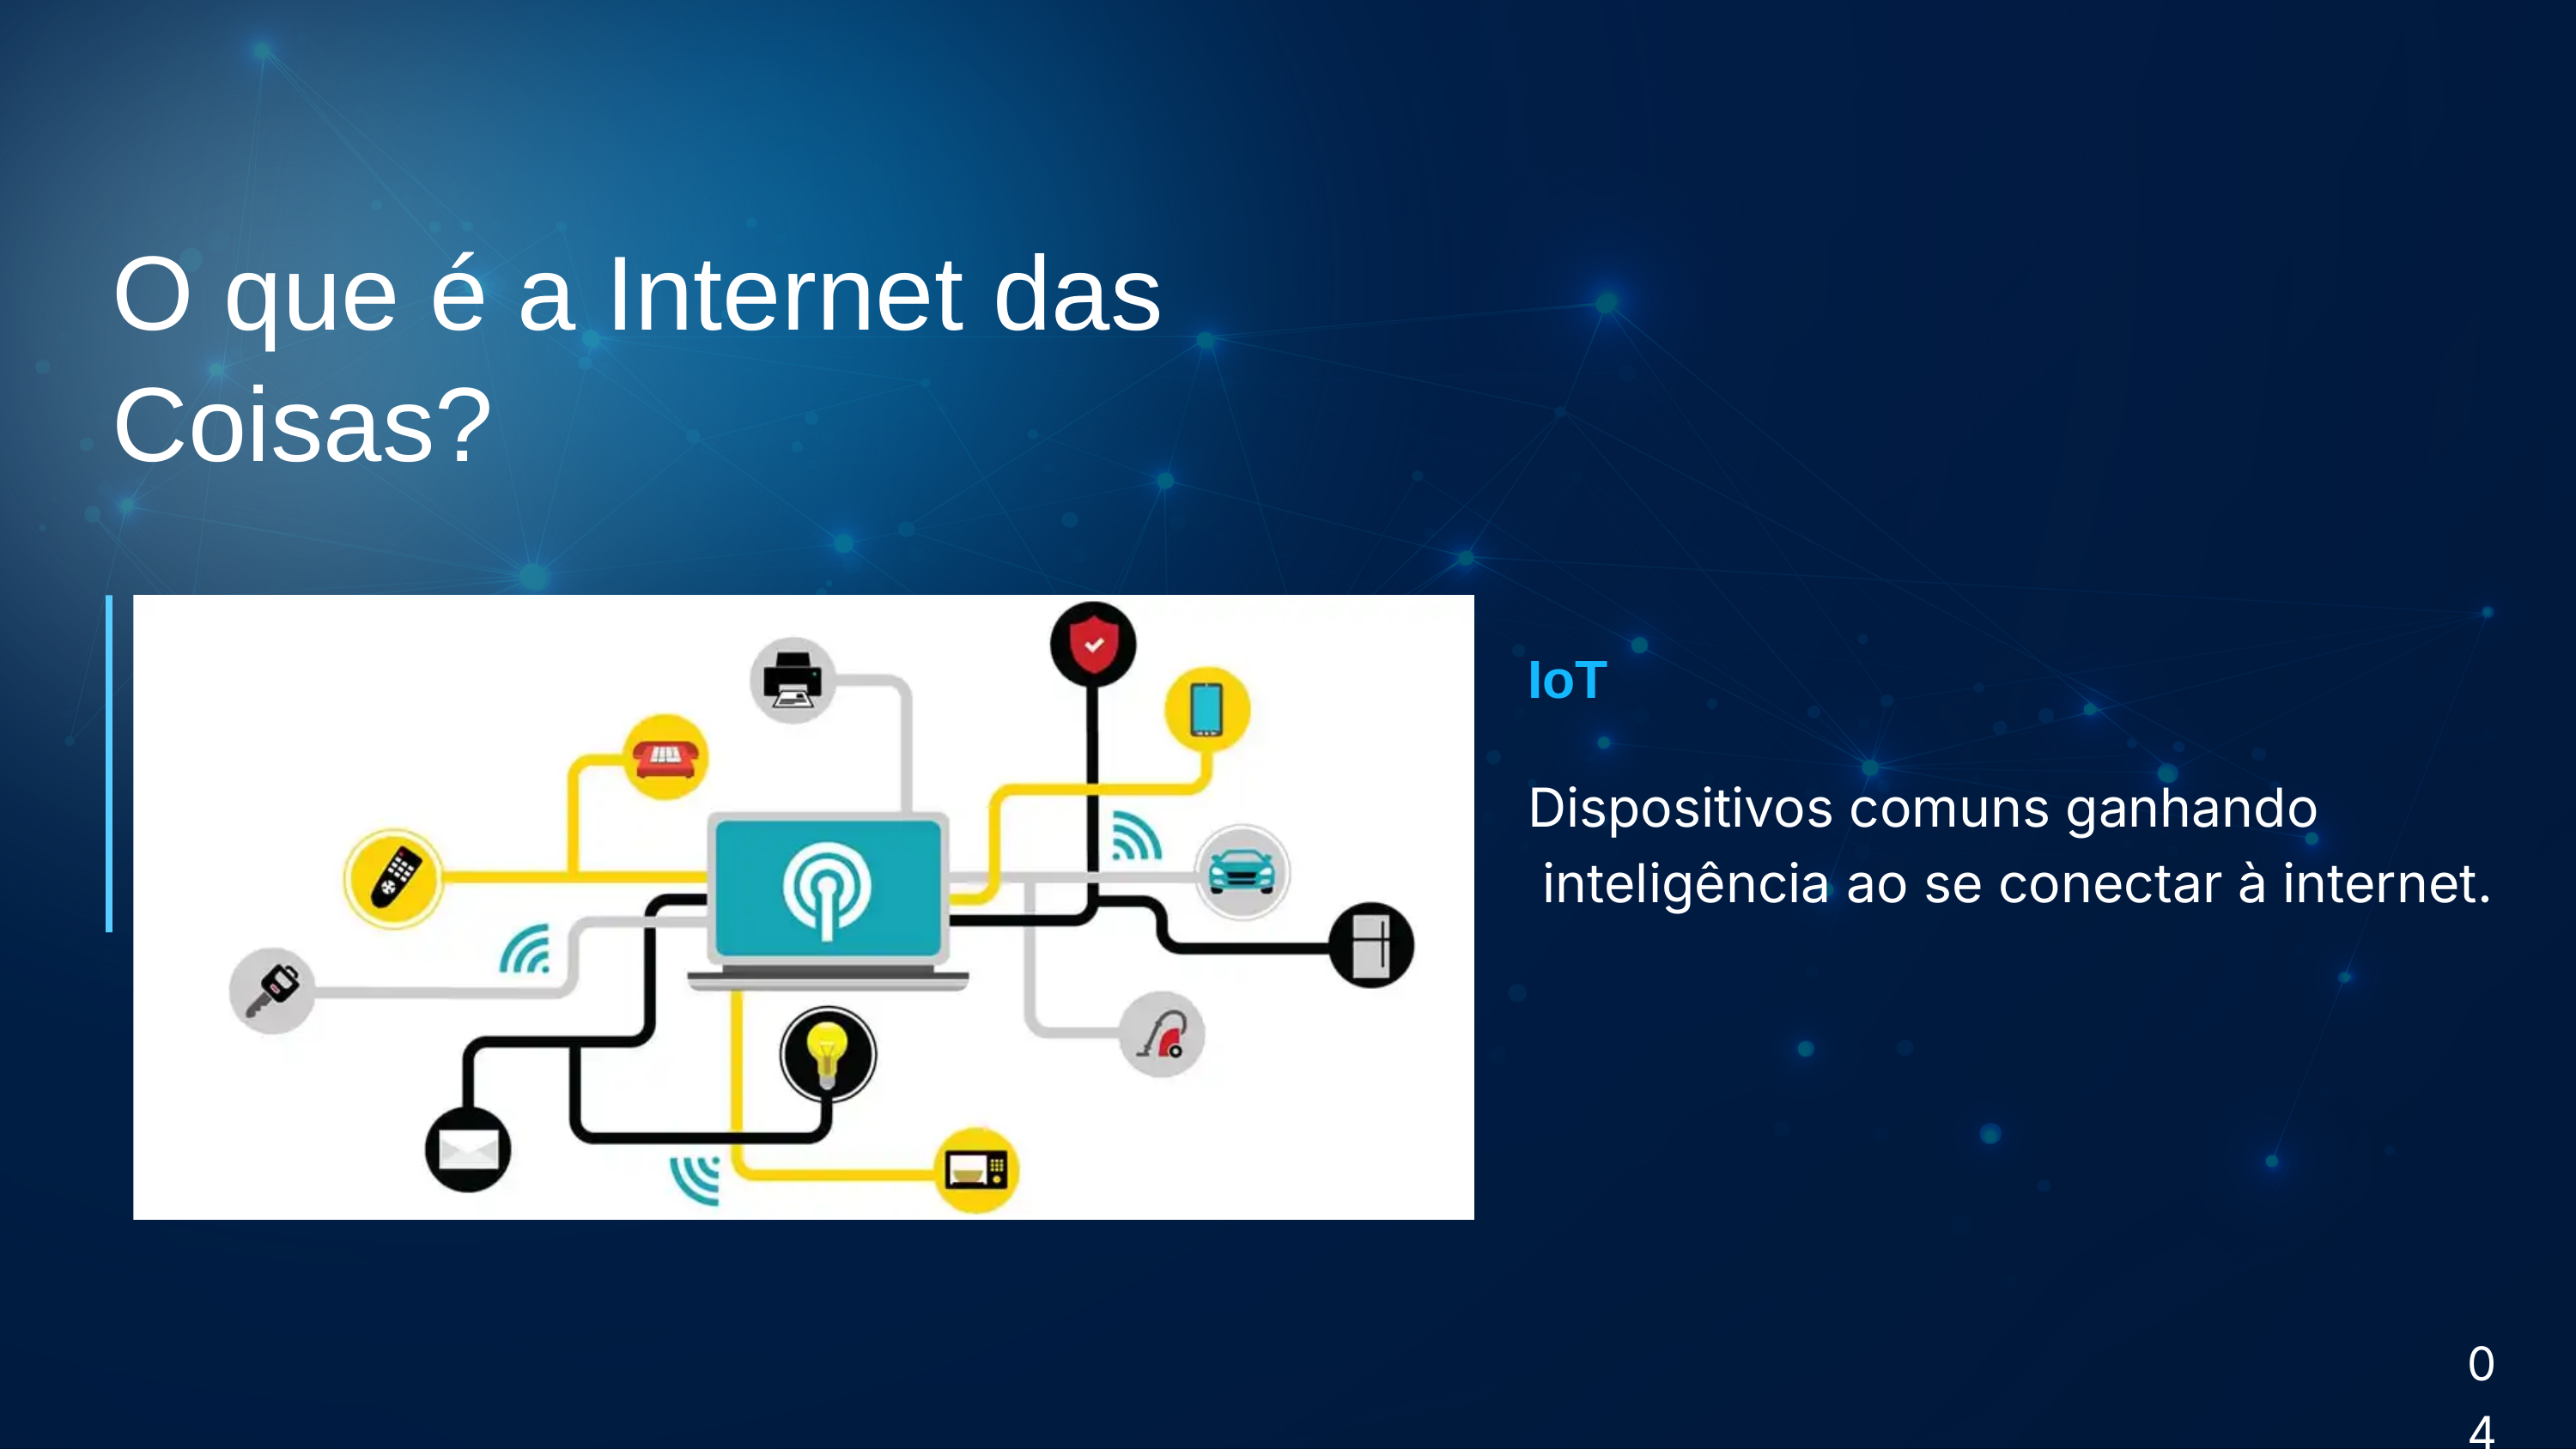

O que é a Internet das Coisas?

IoT
Dispositivos comuns ganhando
 inteligência ao se conectar à internet.
04